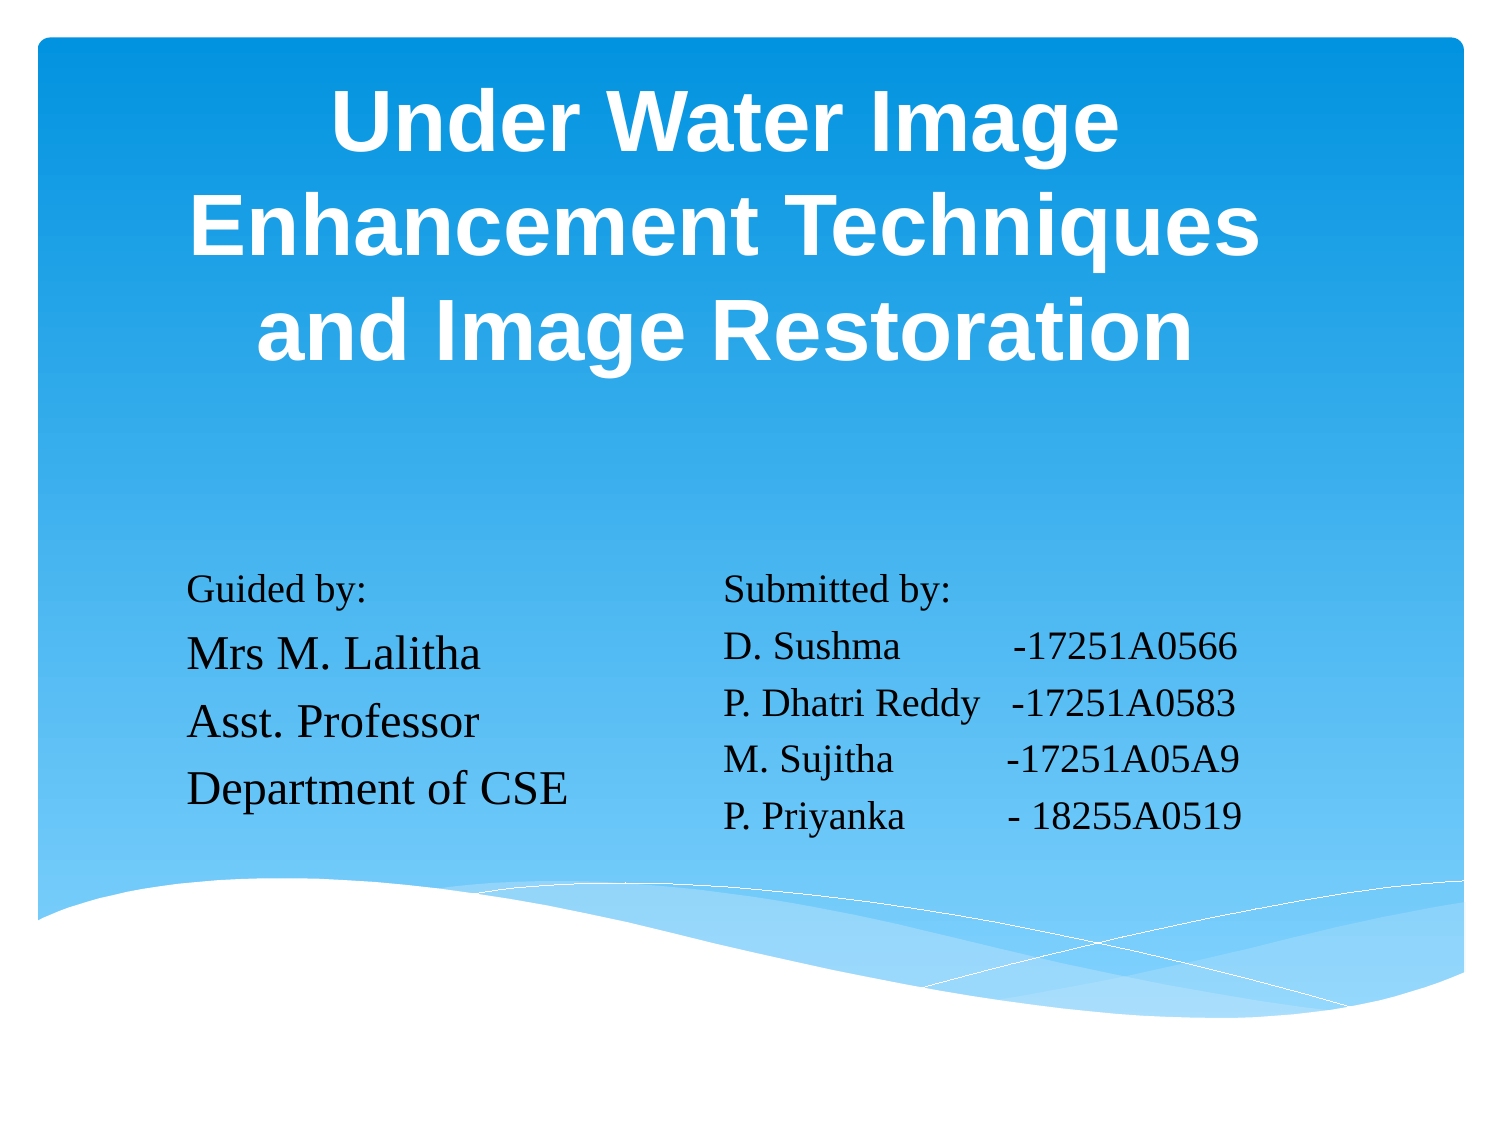

# Under Water Image Enhancement Techniques and Image Restoration

Guided by:
Mrs M. Lalitha
Asst. Professor
Department of CSE

Submitted by:
D. Sushma           -17251A0566
P. Dhatri Reddy   -17251A0583
M. Sujitha           -17251A05A9
P. Priyanka          - 18255A0519